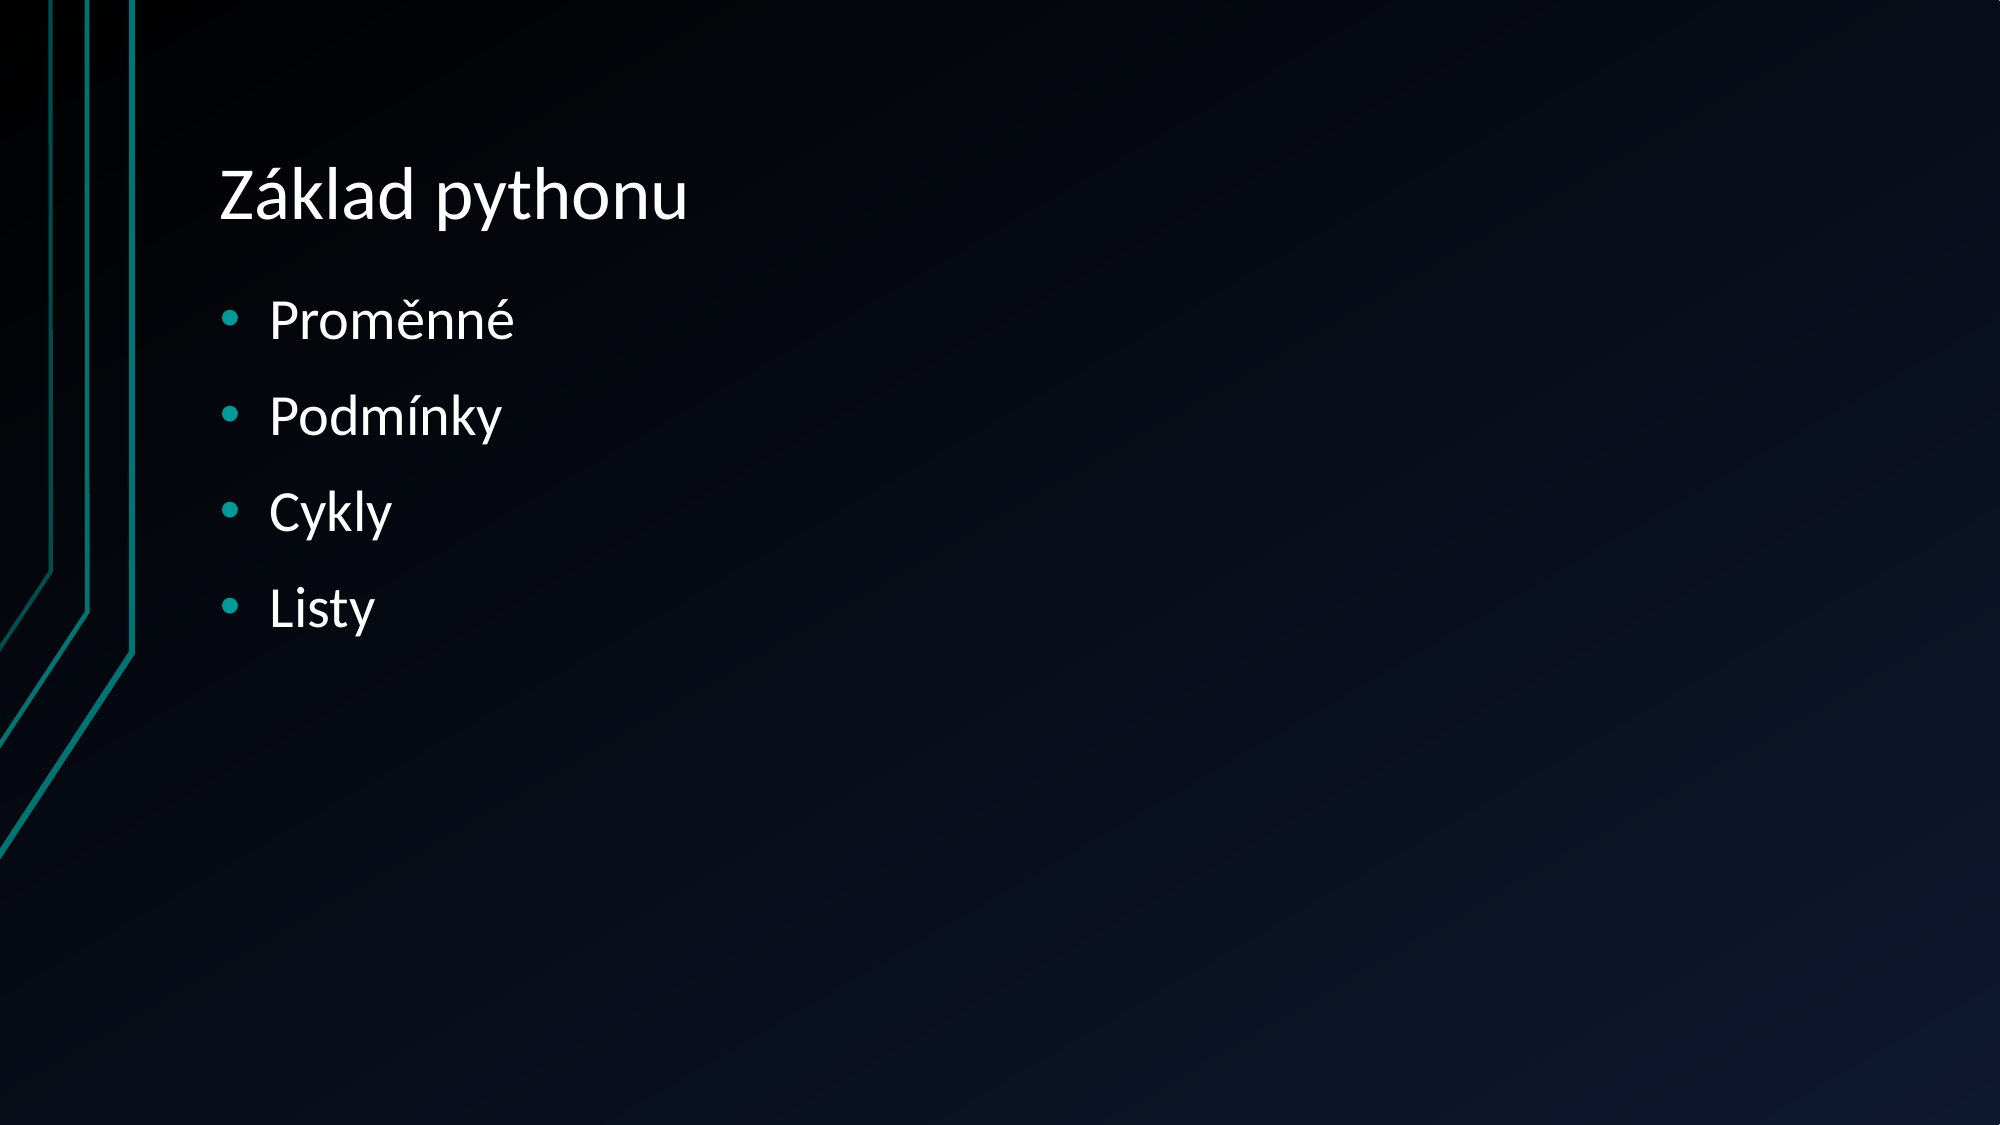

# Základ pythonu
Proměnné
Podmínky
Cykly
Listy